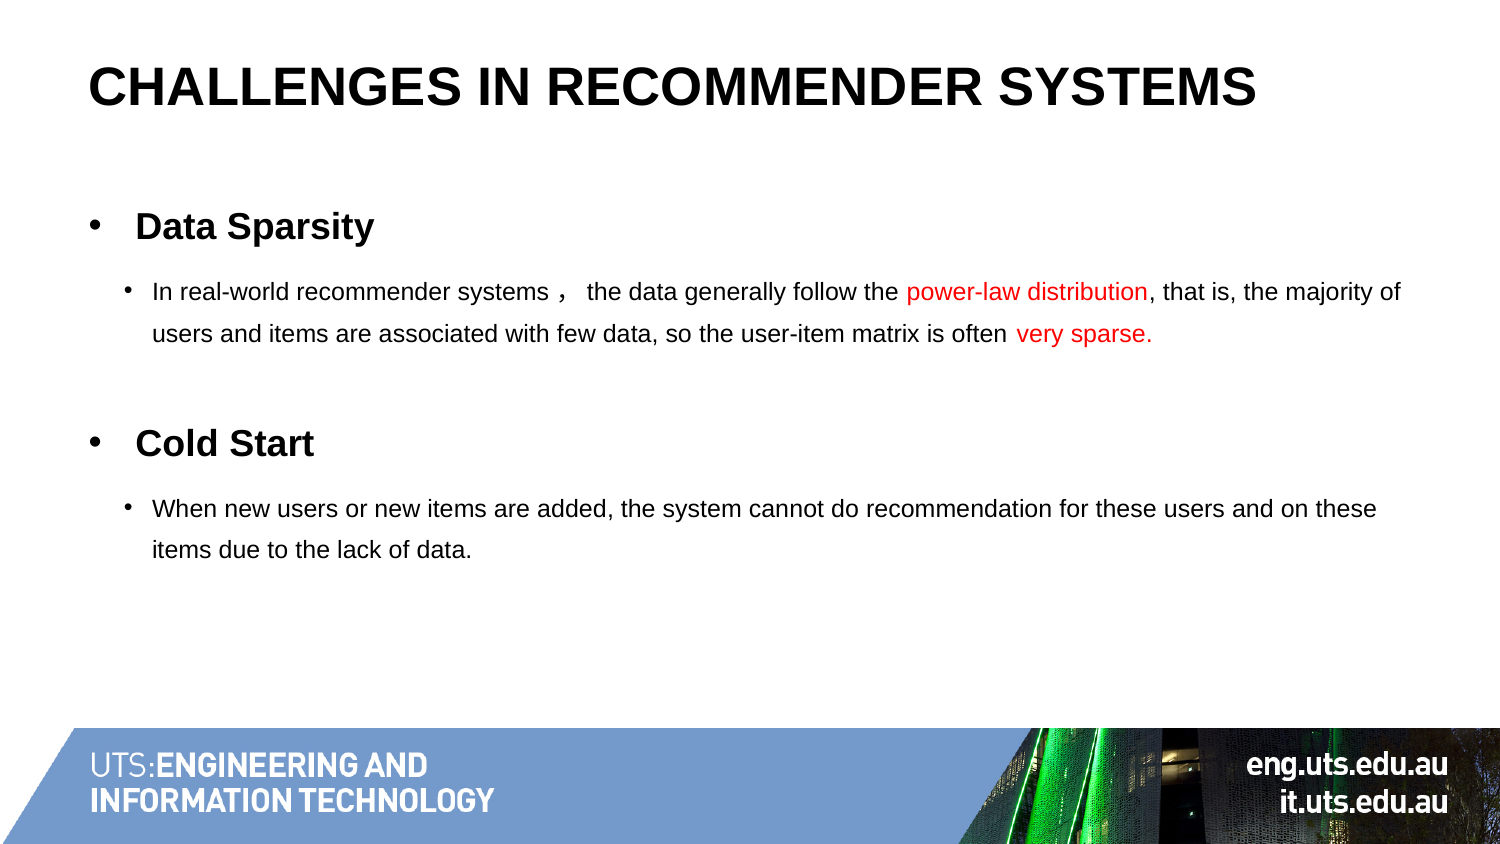

# Challenges in Recommender Systems
Data Sparsity
In real-world recommender systems，the data generally follow the power-law distribution, that is, the majority of users and items are associated with few data, so the user-item matrix is often very sparse.

Cold Start
When new users or new items are added, the system cannot do recommendation for these users and on these items due to the lack of data.